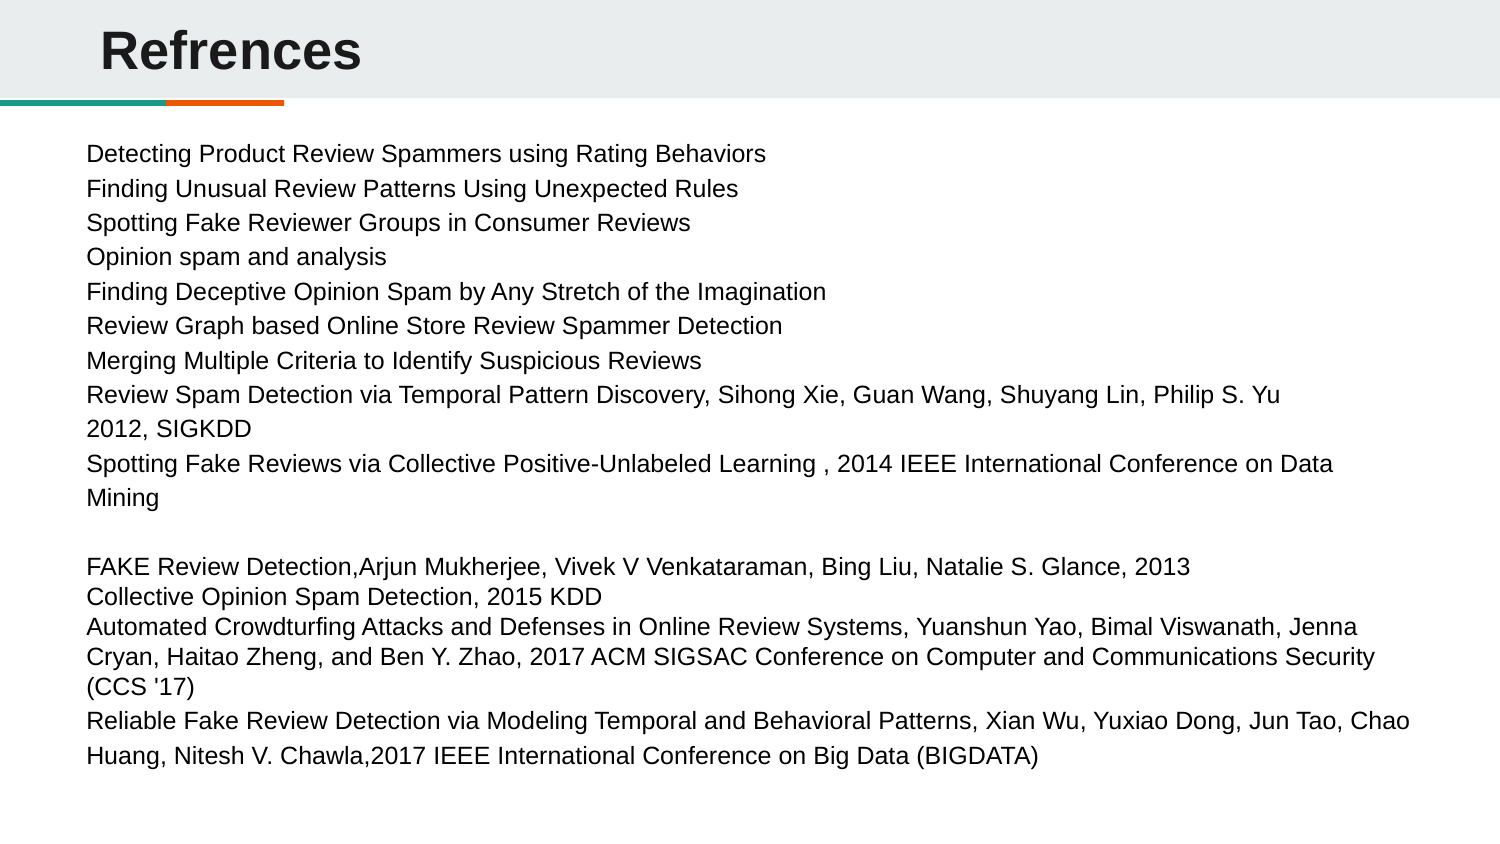

# Refrences
Detecting Product Review Spammers using Rating Behaviors
Finding Unusual Review Patterns Using Unexpected Rules
Spotting Fake Reviewer Groups in Consumer Reviews
Opinion spam and analysis
Finding Deceptive Opinion Spam by Any Stretch of the Imagination
Review Graph based Online Store Review Spammer Detection
Merging Multiple Criteria to Identify Suspicious Reviews
Review Spam Detection via Temporal Pattern Discovery, Sihong Xie, Guan Wang, Shuyang Lin, Philip S. Yu
2012, SIGKDD
Spotting Fake Reviews via Collective Positive-Unlabeled Learning , 2014 IEEE International Conference on Data Mining

FAKE Review Detection,Arjun Mukherjee, Vivek V Venkataraman, Bing Liu, Natalie S. Glance, 2013
Collective Opinion Spam Detection, 2015 KDD
Automated Crowdturfing Attacks and Defenses in Online Review Systems, Yuanshun Yao, Bimal Viswanath, Jenna Cryan, Haitao Zheng, and Ben Y. Zhao, 2017 ACM SIGSAC Conference on Computer and Communications Security (CCS '17)
Reliable Fake Review Detection via Modeling Temporal and Behavioral Patterns, Xian Wu, Yuxiao Dong, Jun Tao, Chao Huang, Nitesh V. Chawla,2017 IEEE International Conference on Big Data (BIGDATA)